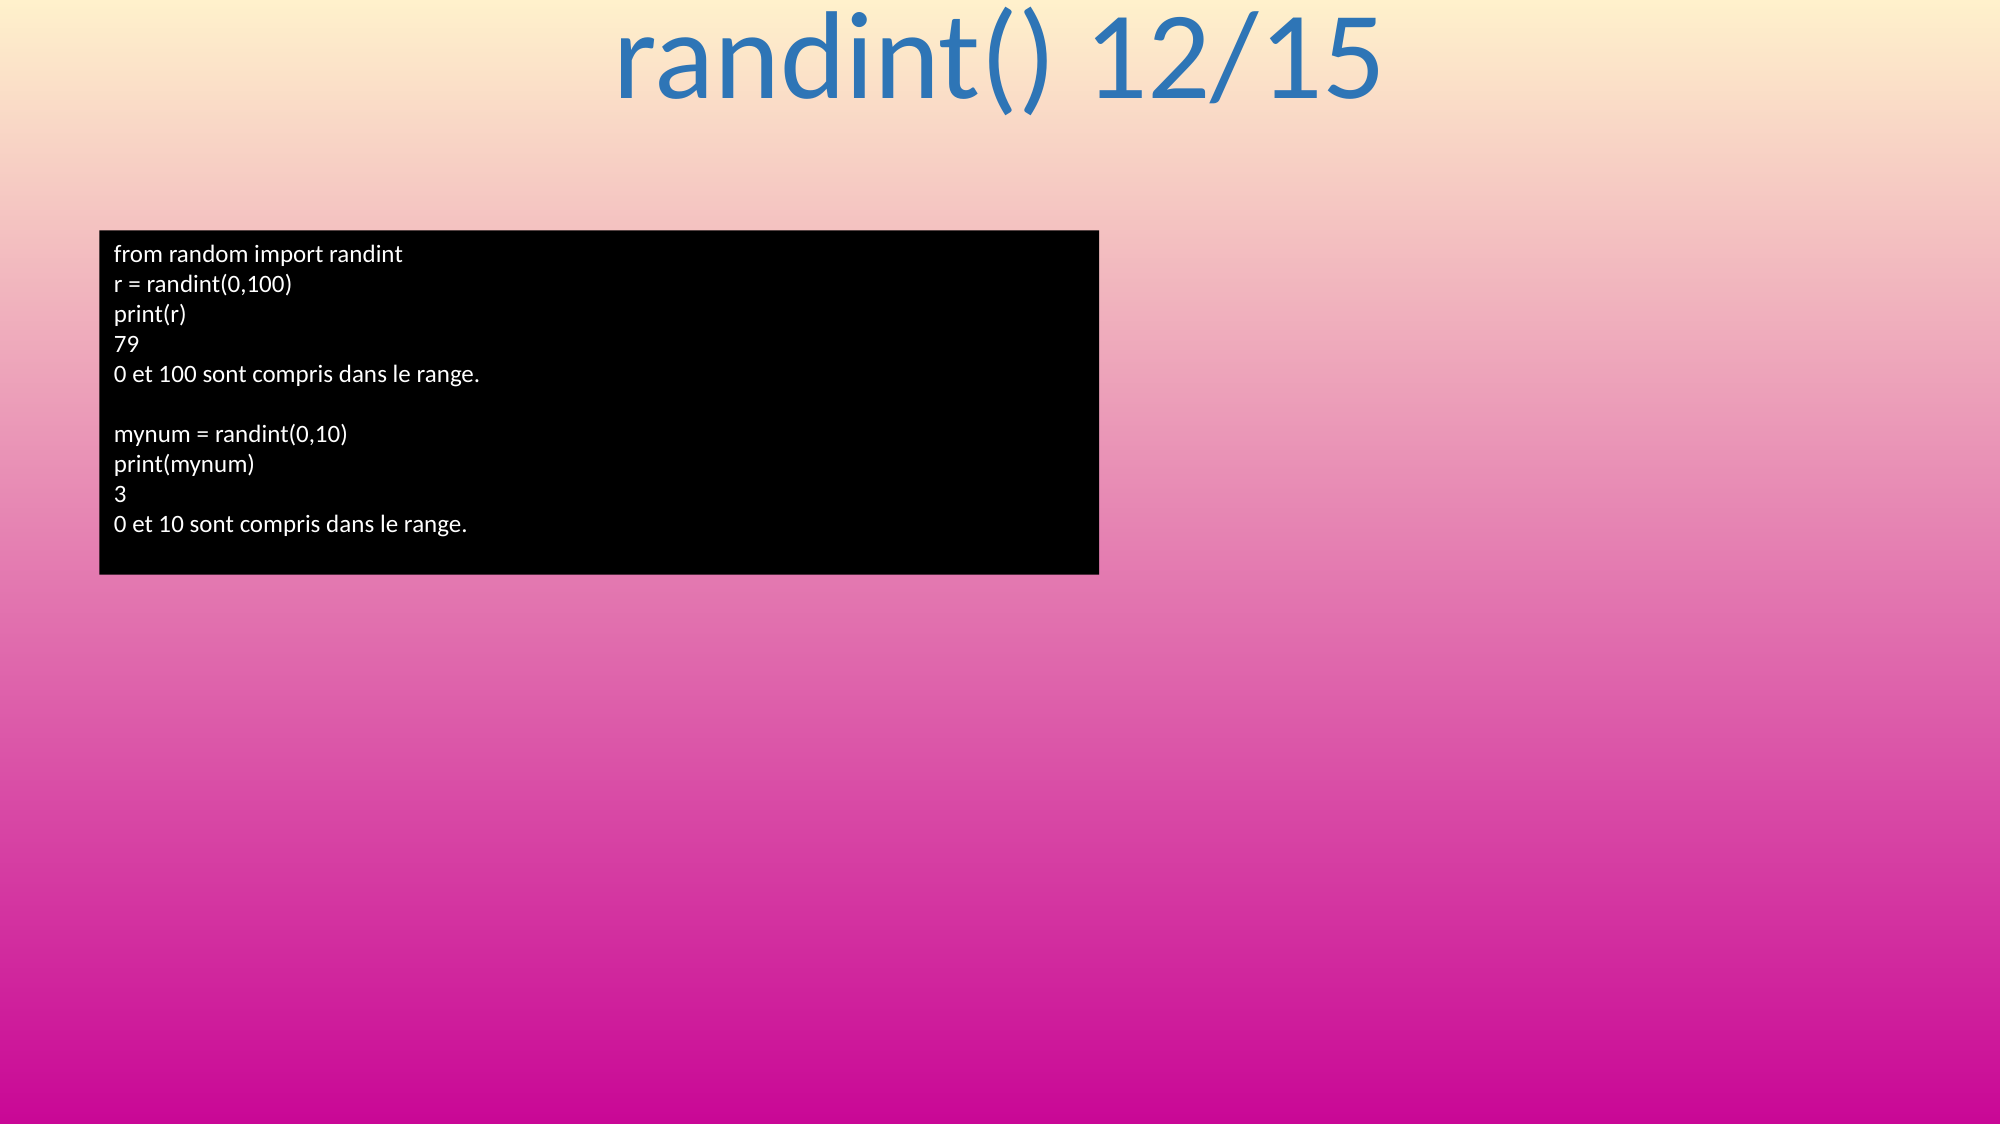

# randint() 12/15

from random import randint
r = randint(0,100)
print(r)
79
0 et 100 sont compris dans le range.

mynum = randint(0,10)
print(mynum)
3
0 et 10 sont compris dans le range.

104